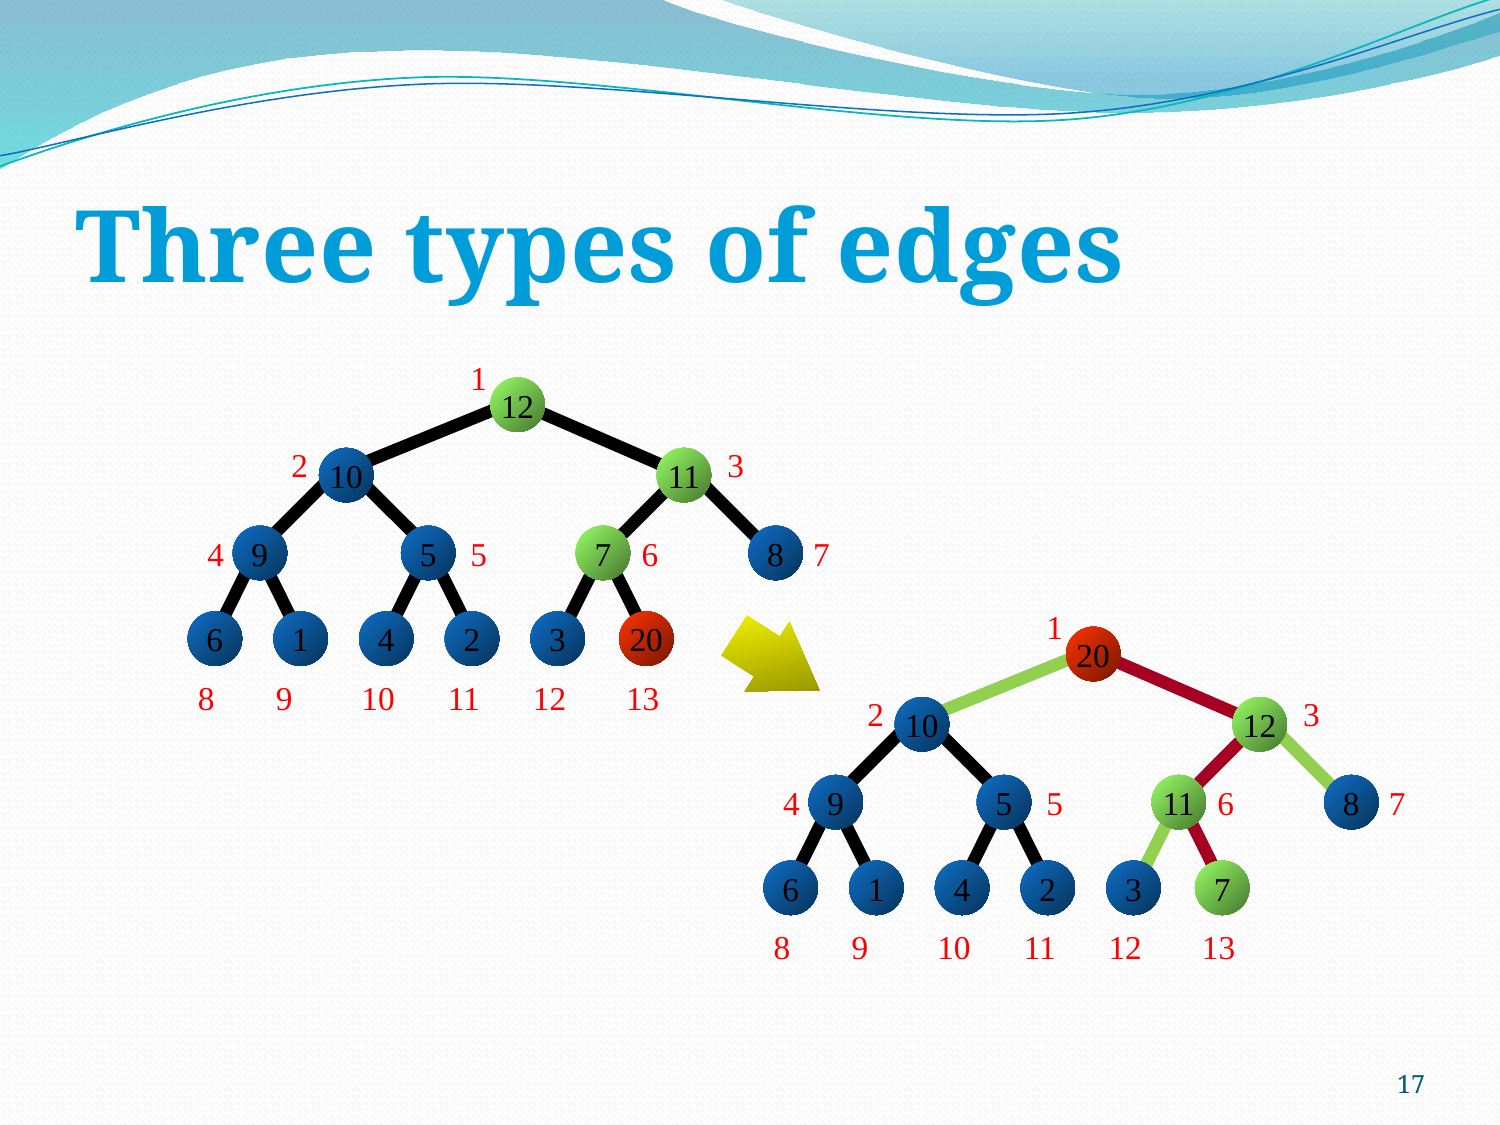

# Three types of edges
1
12

2
3
10
11

4
5
7
9
5
7
6
8

1
6
1
4
2
3
20

20

8
9
10
11
12
13
2
3
10
12

4
5
7
9
5
11
6
8

6
1
4
2
3
7
8
9
10
11
12
13
17